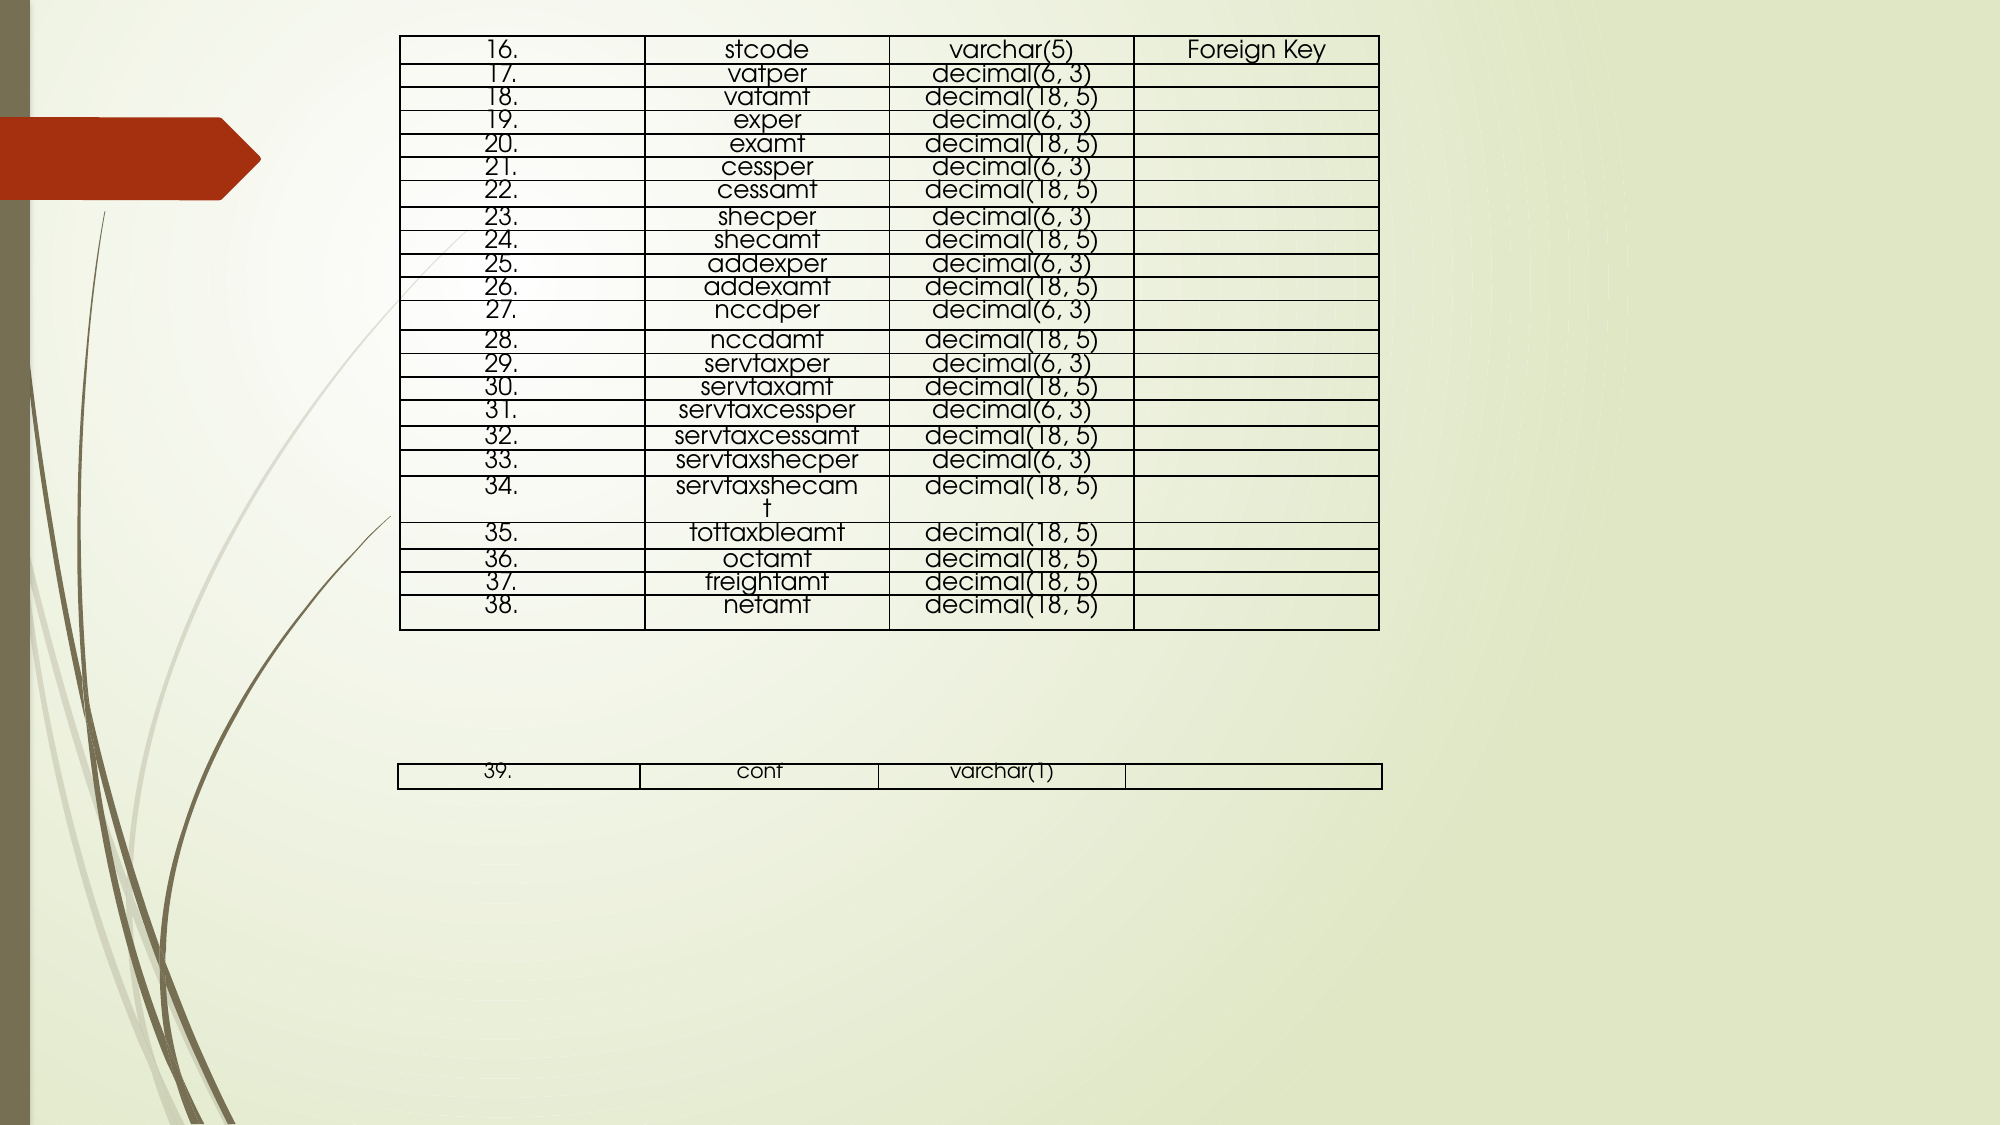

| 16. | stcode | varchar(5) | Foreign Key |
| --- | --- | --- | --- |
| 17. | vatper | decimal(6, 3) |  |
| 18. | vatamt | decimal(18, 5) |  |
| 19. | exper | decimal(6, 3) |  |
| 20. | examt | decimal(18, 5) |  |
| 21. | cessper | decimal(6, 3) |  |
| 22. | cessamt | decimal(18, 5) |  |
| 23. | shecper | decimal(6, 3) |  |
| 24. | shecamt | decimal(18, 5) |  |
| 25. | addexper | decimal(6, 3) |  |
| 26. | addexamt | decimal(18, 5) |  |
| 27. | nccdper | decimal(6, 3) |  |
| 28. | nccdamt | decimal(18, 5) |  |
| 29. | servtaxper | decimal(6, 3) |  |
| 30. | servtaxamt | decimal(18, 5) |  |
| 31. | servtaxcessper | decimal(6, 3) |  |
| 32. | servtaxcessamt | decimal(18, 5) |  |
| 33. | servtaxshecper | decimal(6, 3) |  |
| 34. | servtaxshecamt | decimal(18, 5) |  |
| 35. | tottaxbleamt | decimal(18, 5) |  |
| 36. | octamt | decimal(18, 5) |  |
| 37. | freightamt | decimal(18, 5) |  |
| 38. | netamt | decimal(18, 5) |  |

| 39. | conf | varchar(1) |  |
| --- | --- | --- | --- |